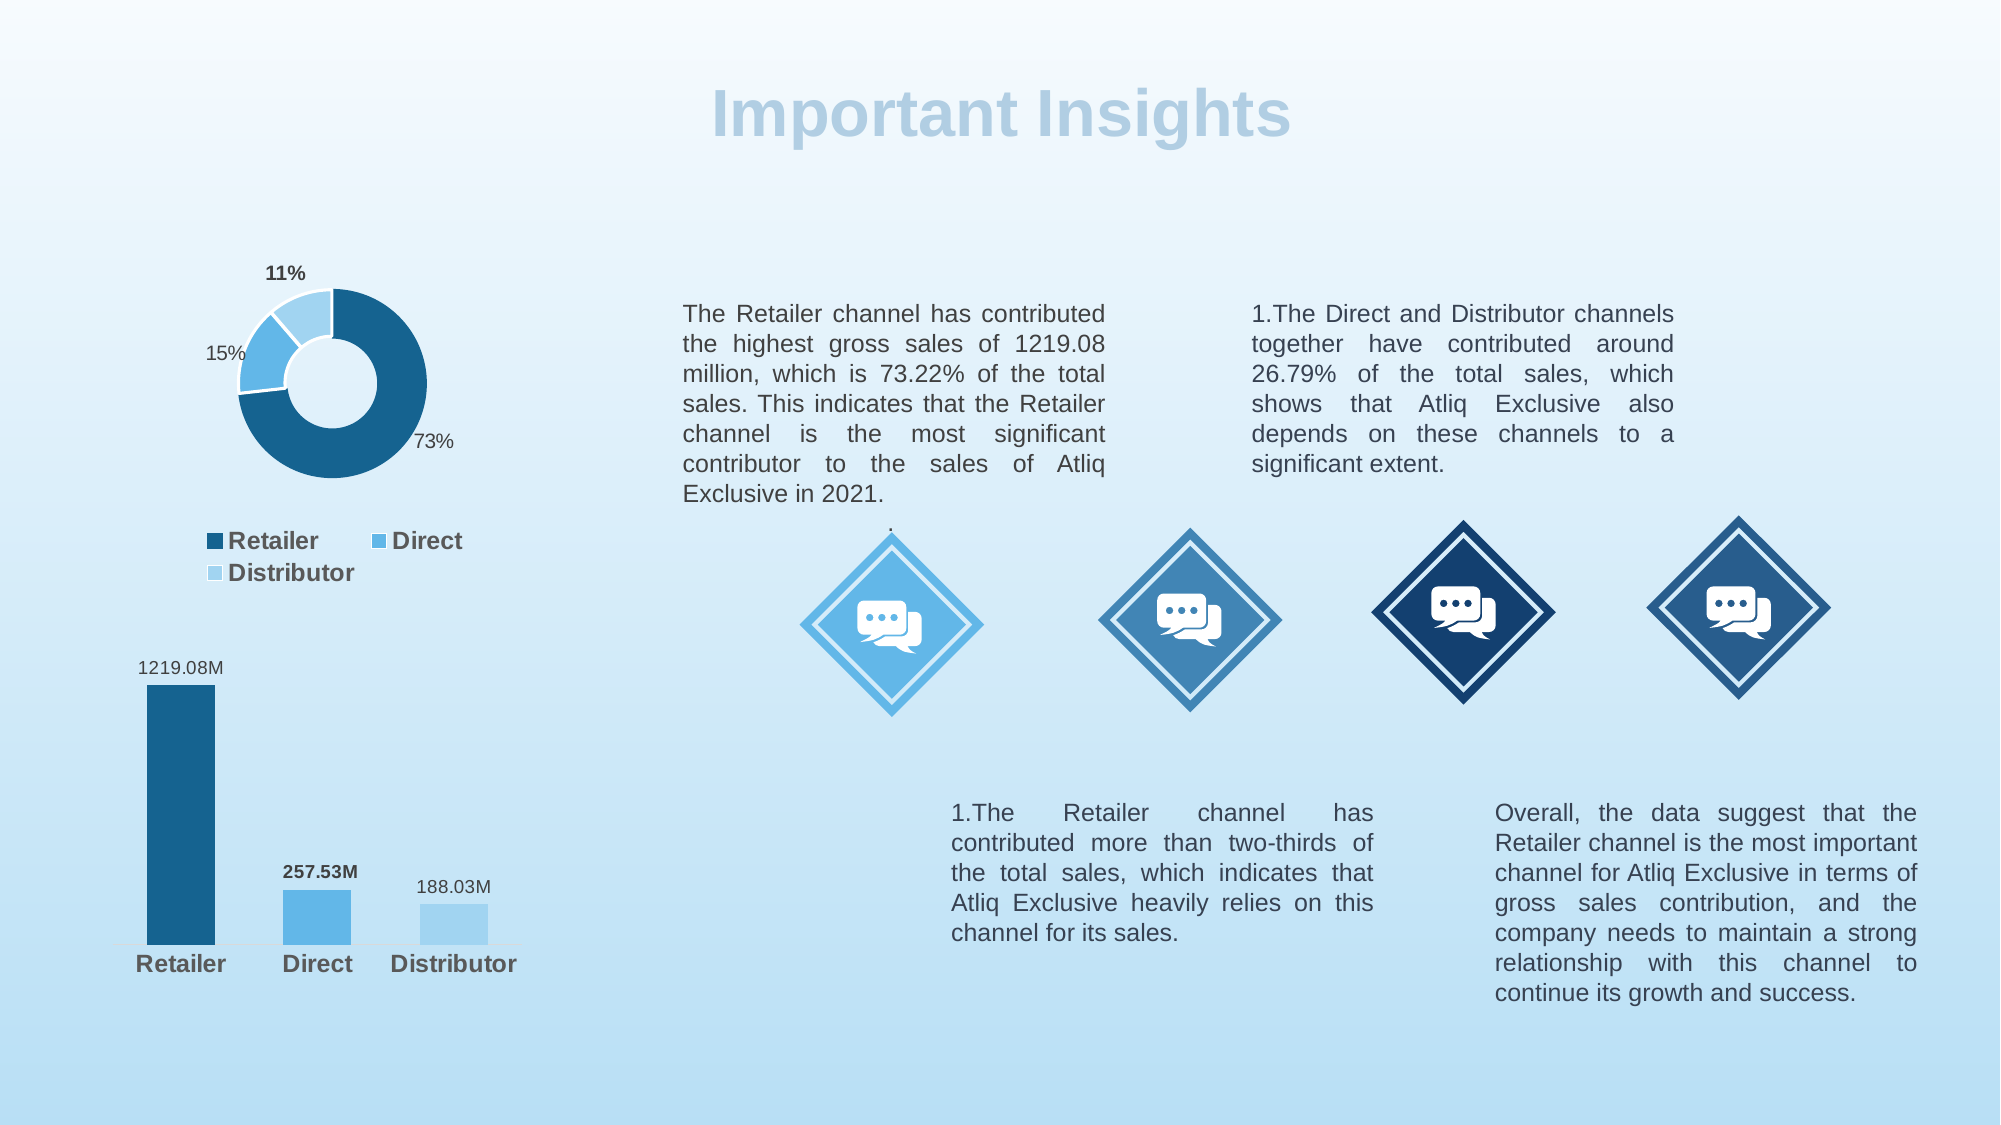

Important Insights

### Chart

| Category |  |
|---|---|
| Retailer | 1924.17 |
| Direct | 406.69 |
| Distributor | 297.18 |
The Retailer channel has contributed the highest gross sales of 1219.08 million, which is 73.22% of the total sales. This indicates that the Retailer channel is the most significant contributor to the sales of Atliq Exclusive in 2021.
.
The Direct and Distributor channels together have contributed around 26.79% of the total sales, which shows that Atliq Exclusive also depends on these channels to a significant extent.

### Chart

| Category |  |
|---|---|
| Retailer | 1924.17 |
| Direct | 406.69 |
| Distributor | 297.18 |

The Retailer channel has contributed more than two-thirds of the total sales, which indicates that Atliq Exclusive heavily relies on this channel for its sales.
Overall, the data suggest that the Retailer channel is the most important channel for Atliq Exclusive in terms of gross sales contribution, and the company needs to maintain a strong relationship with this channel to continue its growth and success.